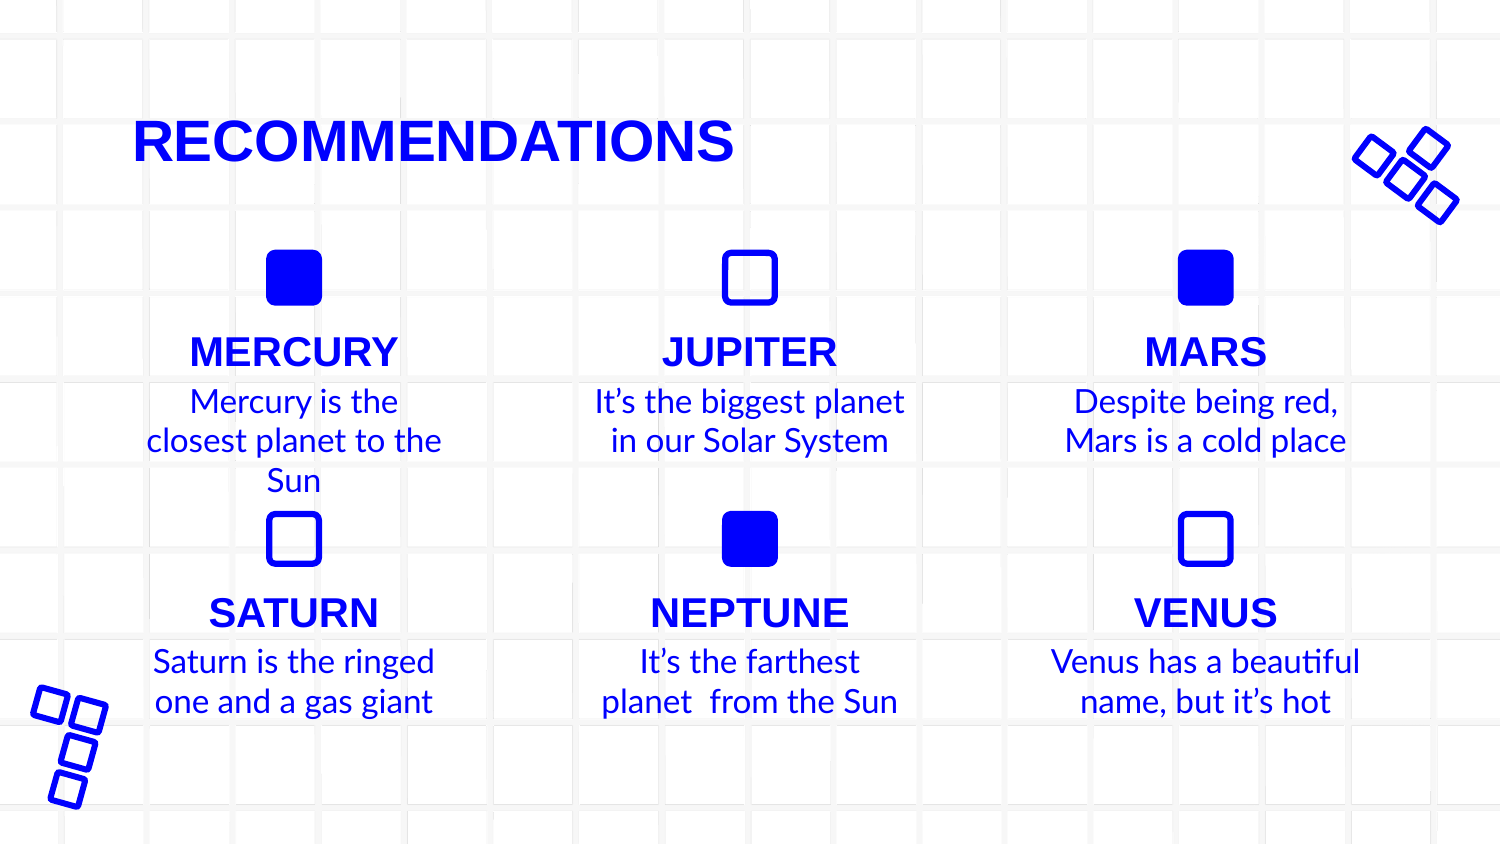

# RECOMMENDATIONS

MERCURY
JUPITER
MARS
Mercury is the closest planet to the Sun
It’s the biggest planet in our Solar System
Despite being red, Mars is a cold place

SATURN
NEPTUNE
VENUS
Saturn is the ringed one and a gas giant
It’s the farthest planet  from the Sun
Venus has a beautiful name, but it’s hot